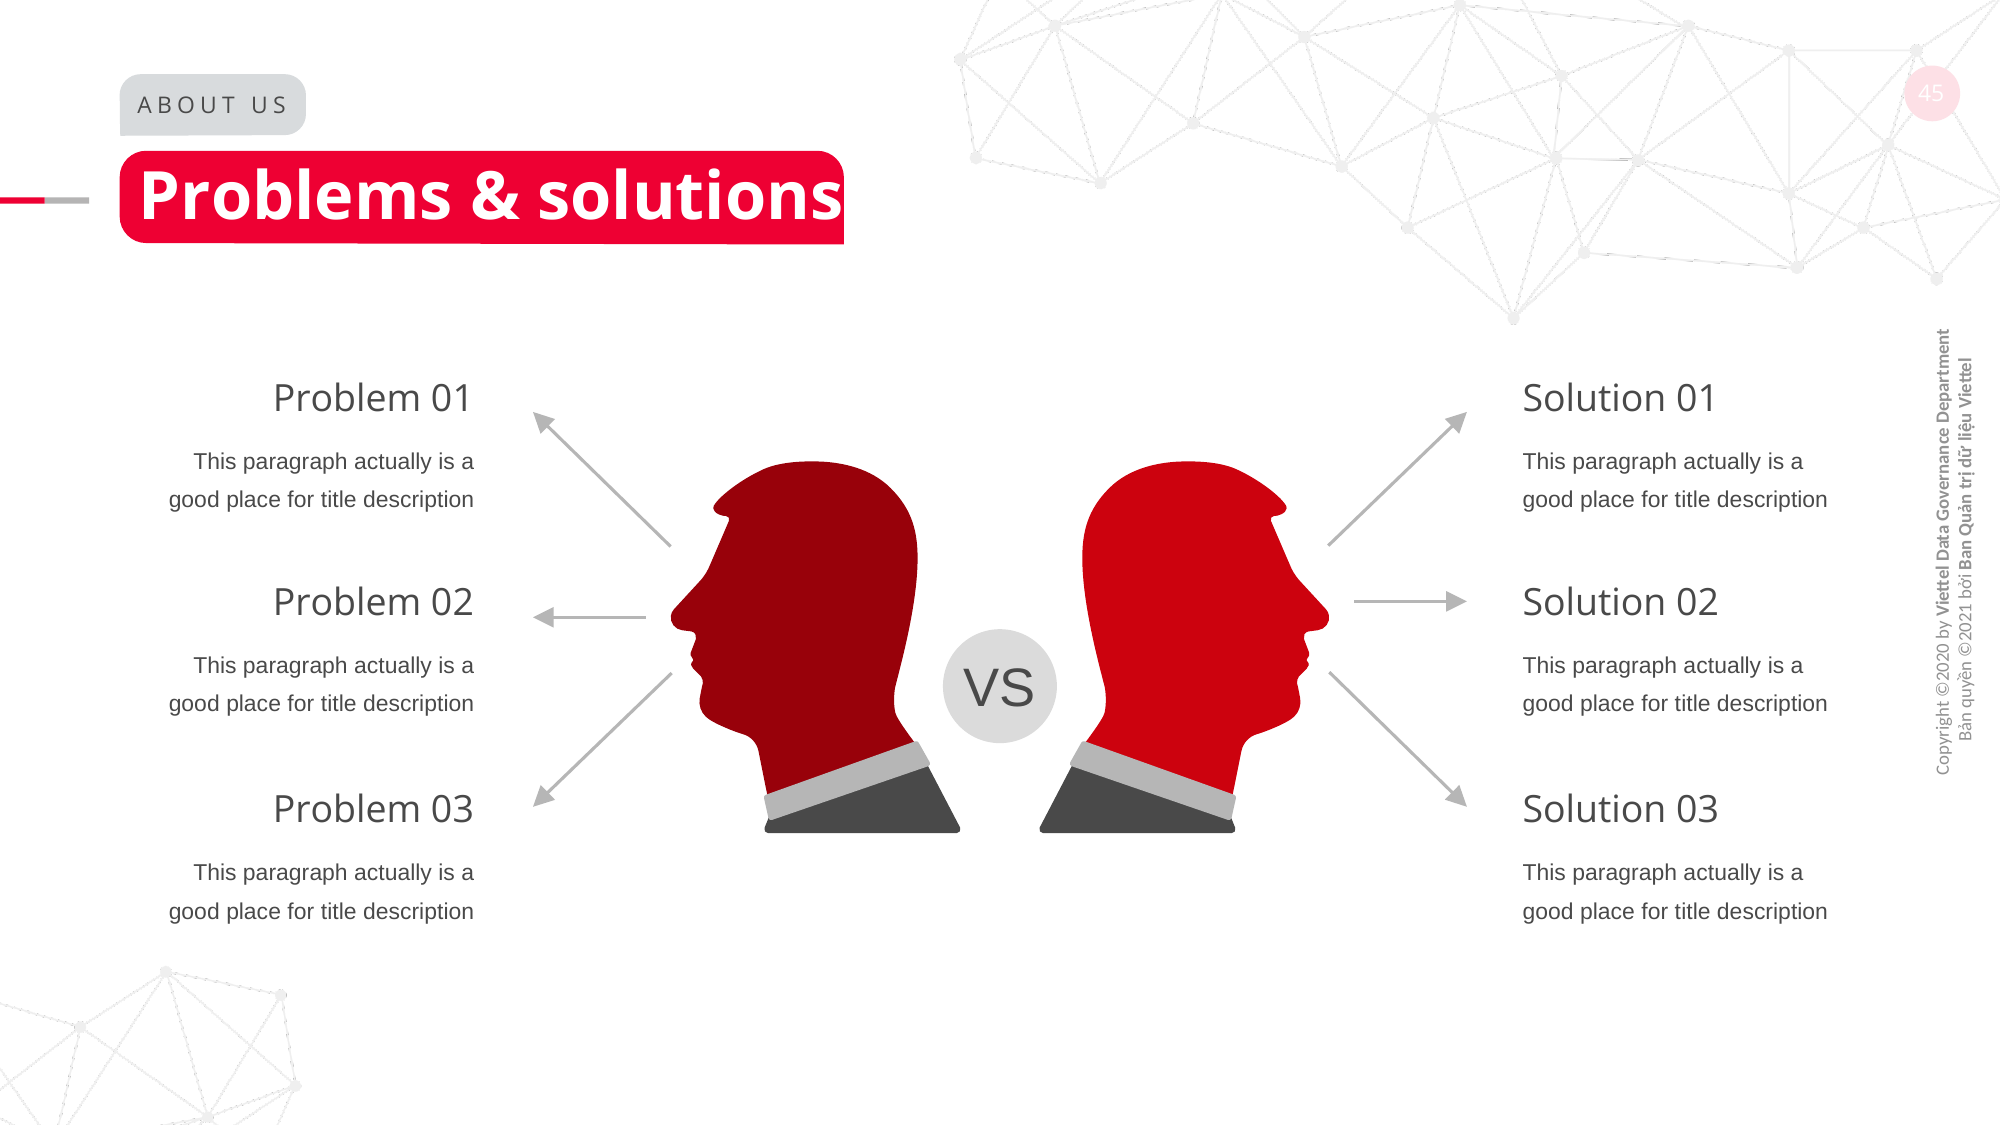

About us
# Problems & solutions
Problem 01
Solution 01
This paragraph actually is a good place for title description
This paragraph actually is a good place for title description

Problem 02
Solution 02

This paragraph actually is a good place for title description
This paragraph actually is a good place for title description
VS
Problem 03
Solution 03
This paragraph actually is a good place for title description
This paragraph actually is a good place for title description